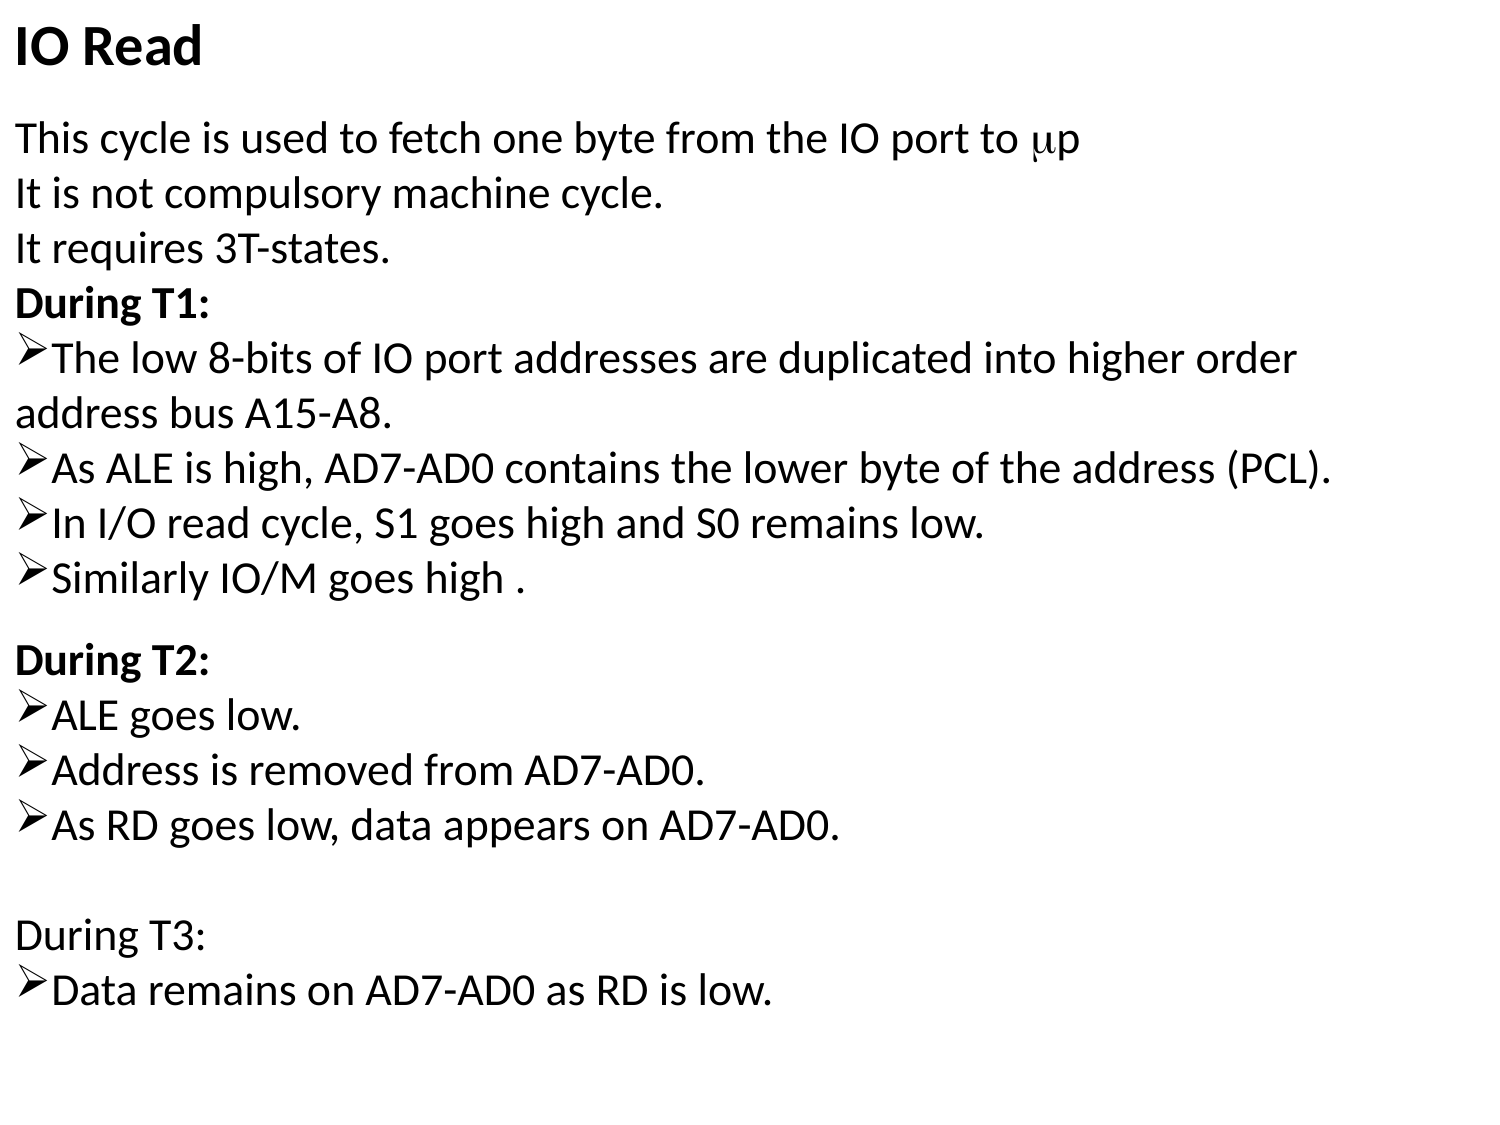

IO Read
This cycle is used to fetch one byte from the IO port to μp
It is not compulsory machine cycle.
It requires 3T-states.
During T1:
The low 8-bits of IO port addresses are duplicated into higher order address bus A15-A8.
As ALE is high, AD7-AD0 contains the lower byte of the address (PCL).
In I/O read cycle, S1 goes high and S0 remains low.
Similarly IO/M goes high .

During T2:
ALE goes low.
Address is removed from AD7-AD0.
As RD goes low, data appears on AD7-AD0.

During T3:
Data remains on AD7-AD0 as RD is low.